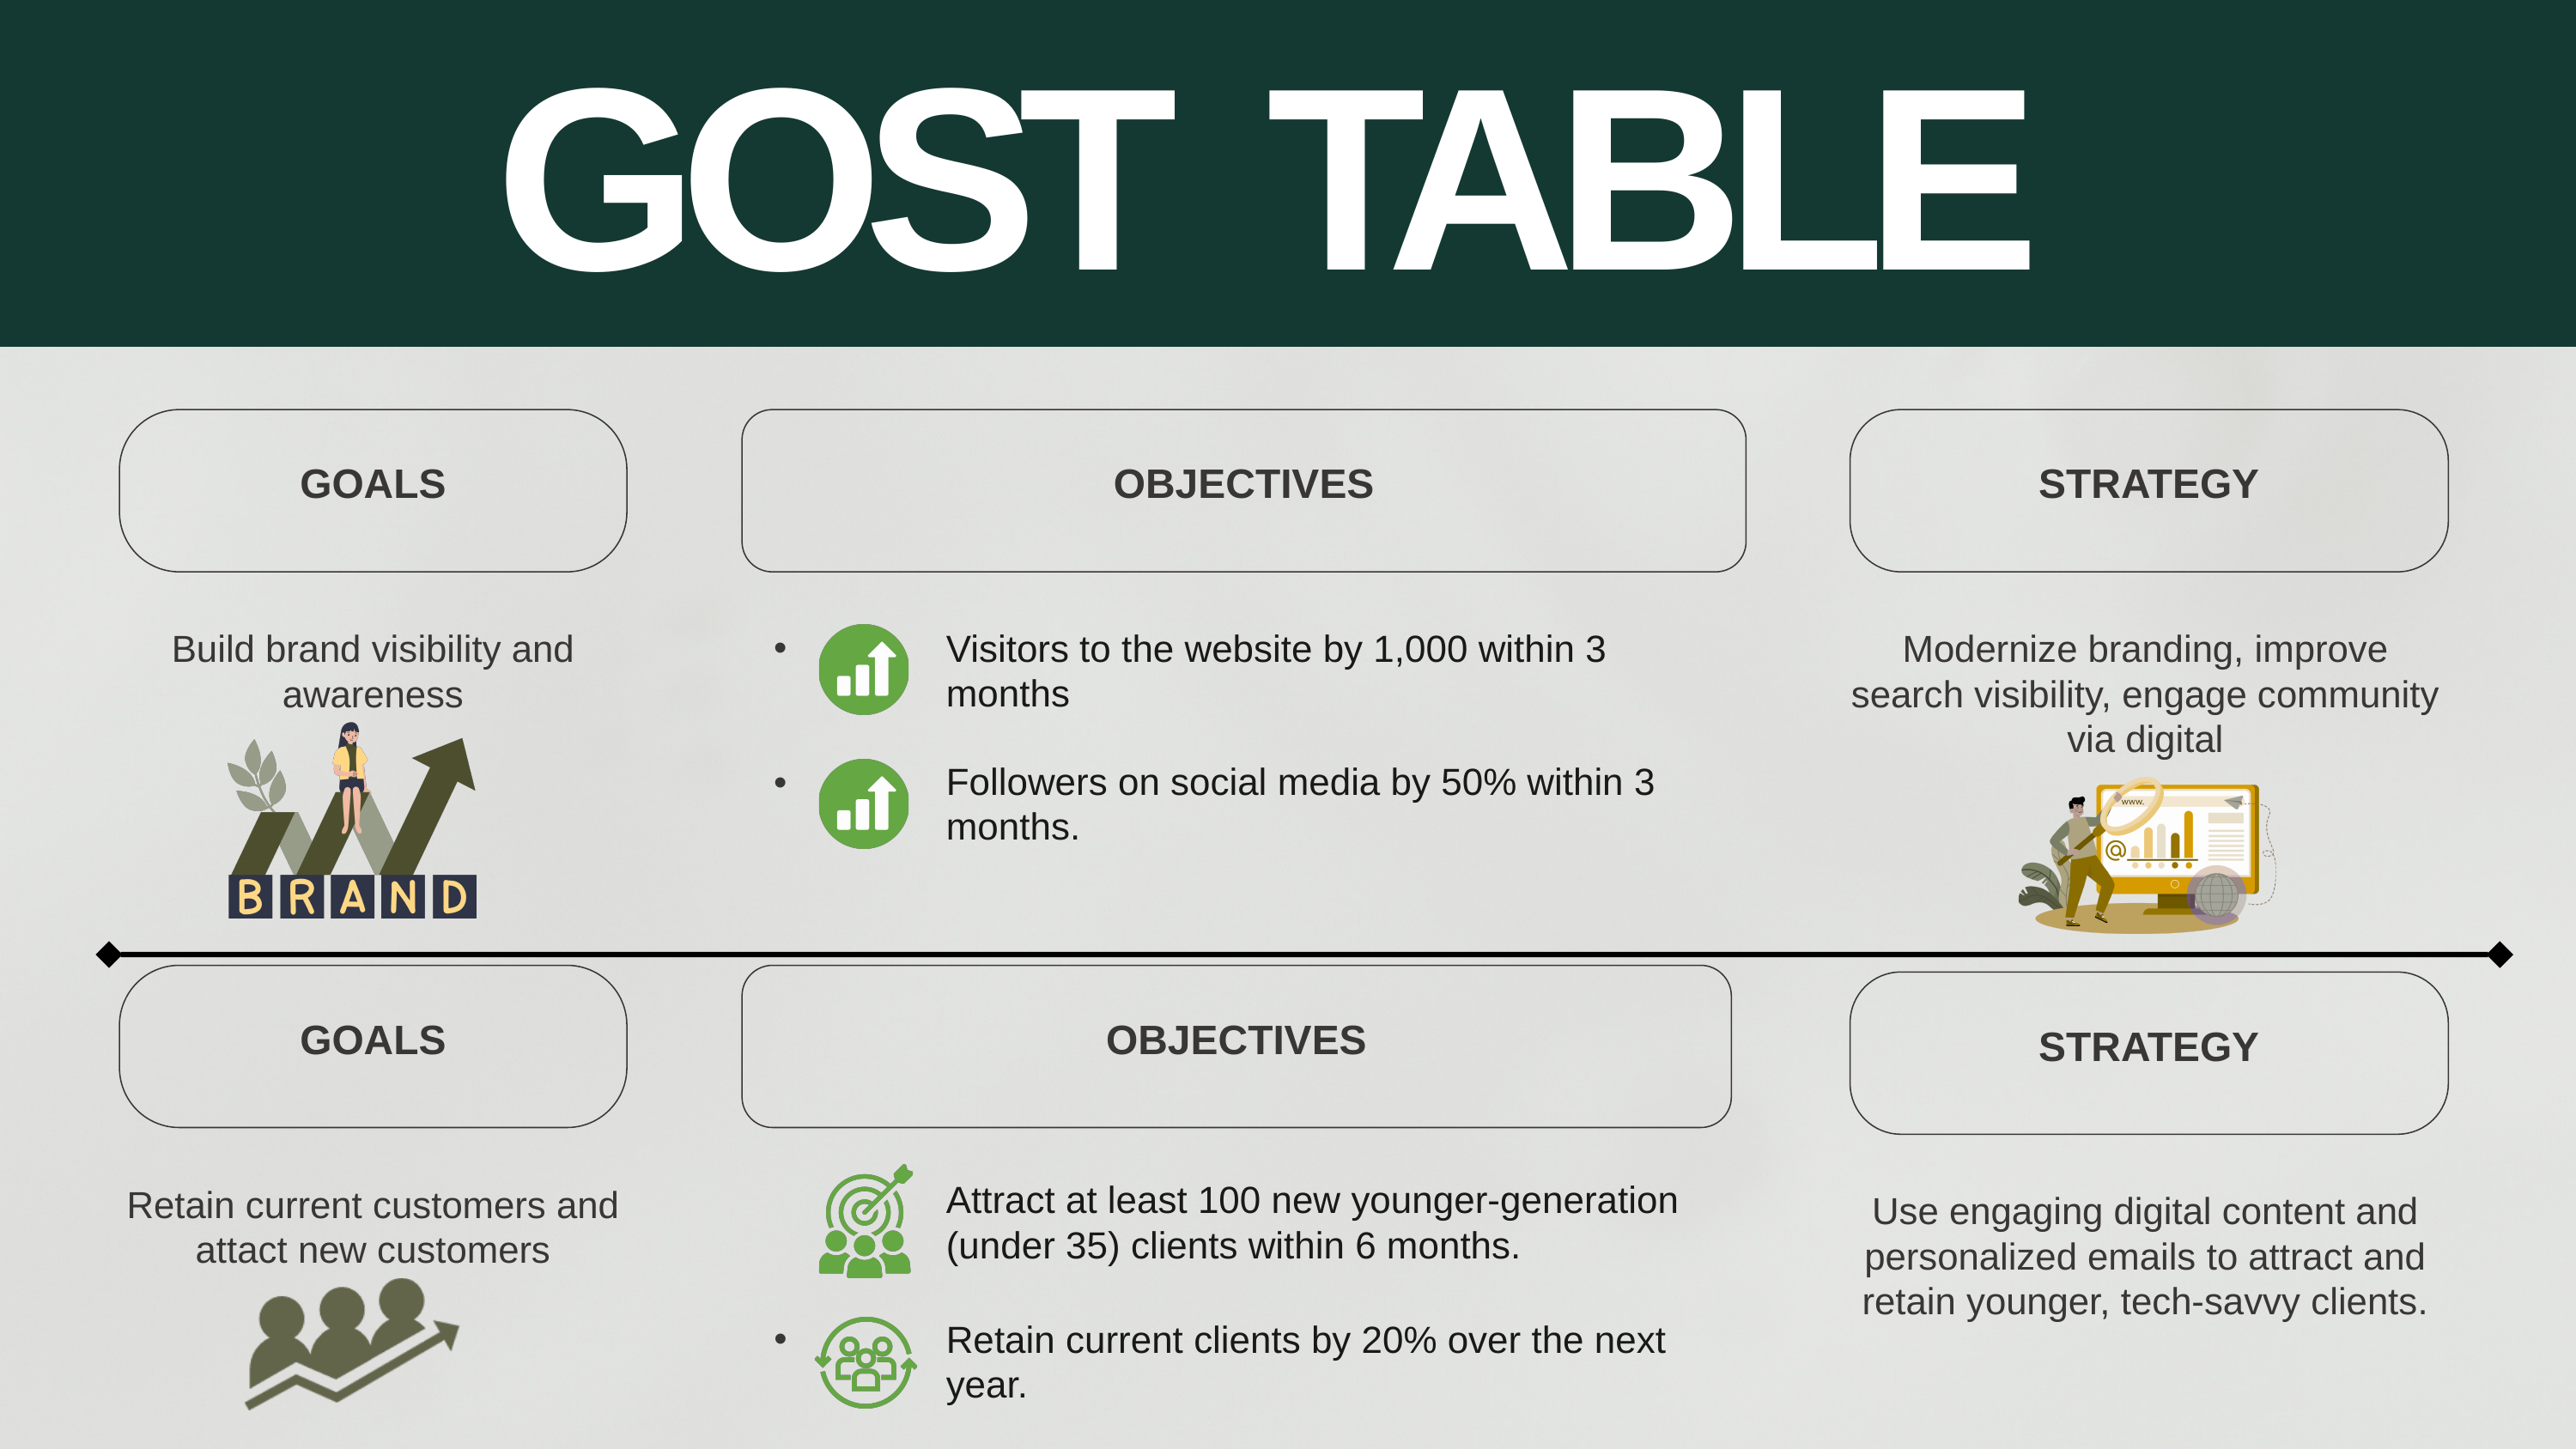

GOST  TABLE

GOALS
Build brand visibility and awareness

OBJECTIVES

STRATEGY
Modernize branding, improve search visibility, engage community via digital
Visitors to the website by 1,000 within 3 months

Followers on social media by 50% within 3 months.

GOALS
Retain current customers and attact new customers

OBJECTIVES

STRATEGY
Use engaging digital content and personalized emails to attract and retain younger, tech-savvy clients.

Attract at least 100 new younger-generation (under 35) clients within 6 months.

Retain current clients by 20% over the next year.